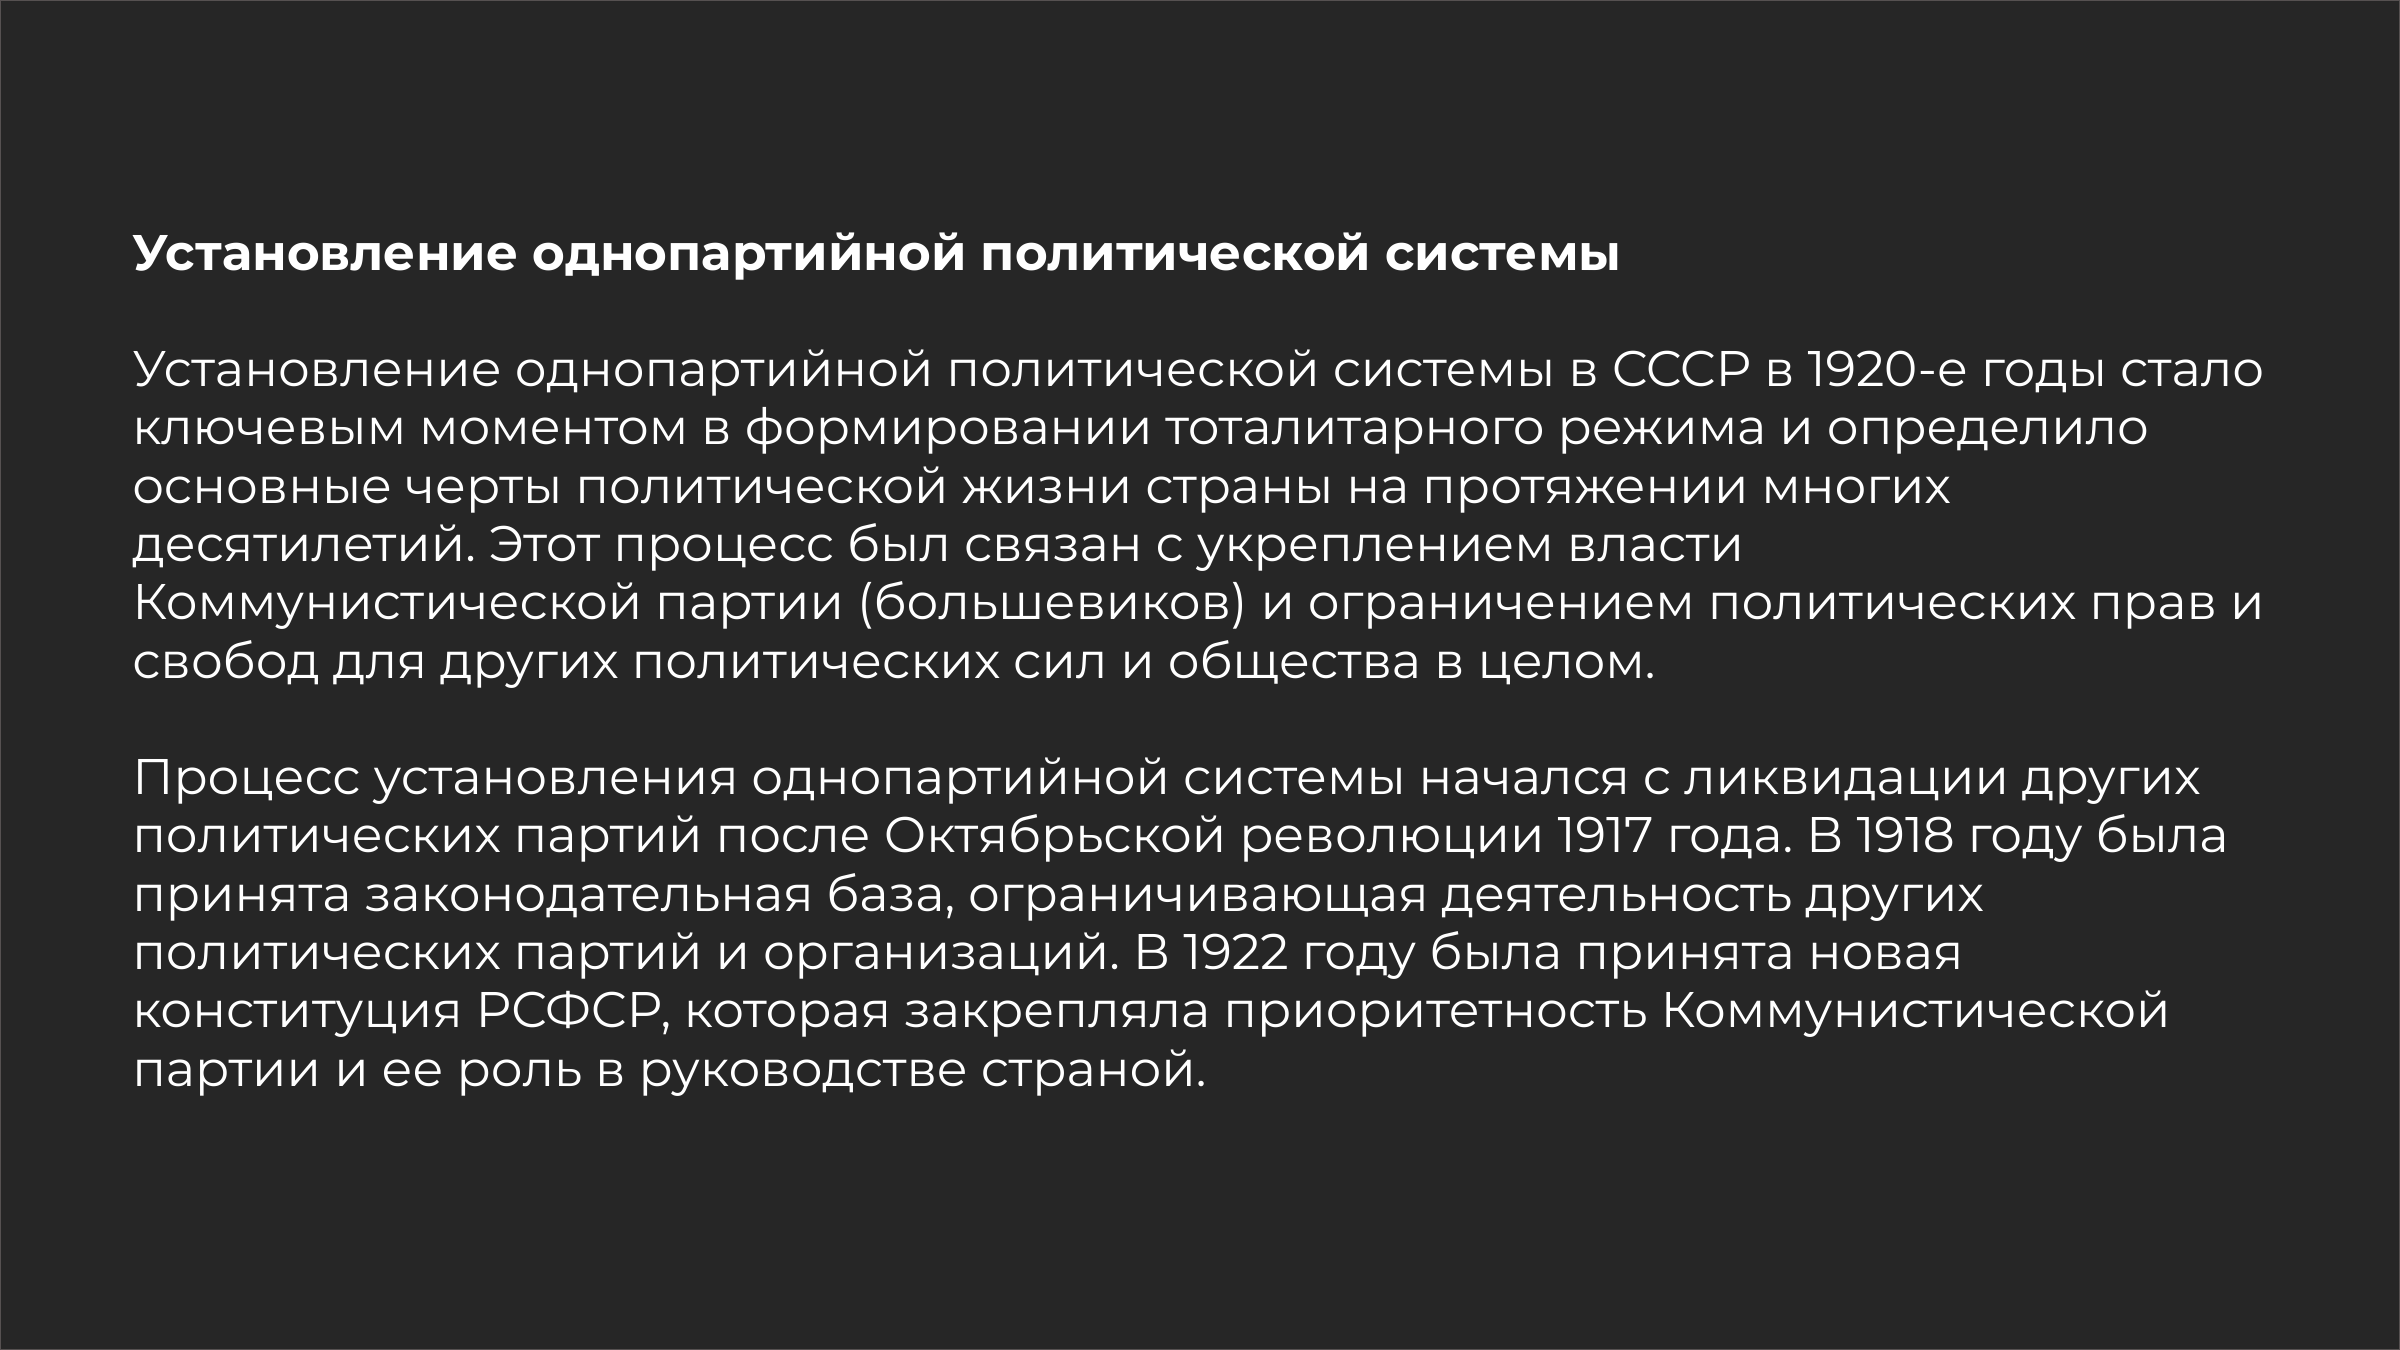

Установление однопартийной политической системы

Установление однопартийной политической системы в СССР в 1920-е годы стало ключевым моментом в формировании тоталитарного режима и определило основные черты политической жизни страны на протяжении многих десятилетий. Этот процесс был связан с укреплением власти Коммунистической партии (большевиков) и ограничением политических прав и свобод для других политических сил и общества в целом.

Процесс установления однопартийной системы начался с ликвидации других политических партий после Октябрьской революции 1917 года. В 1918 году была принята законодательная база, ограничивающая деятельность других политических партий и организаций. В 1922 году была принята новая конституция РСФСР, которая закрепляла приоритетность Коммунистической партии и ее роль в руководстве страной.